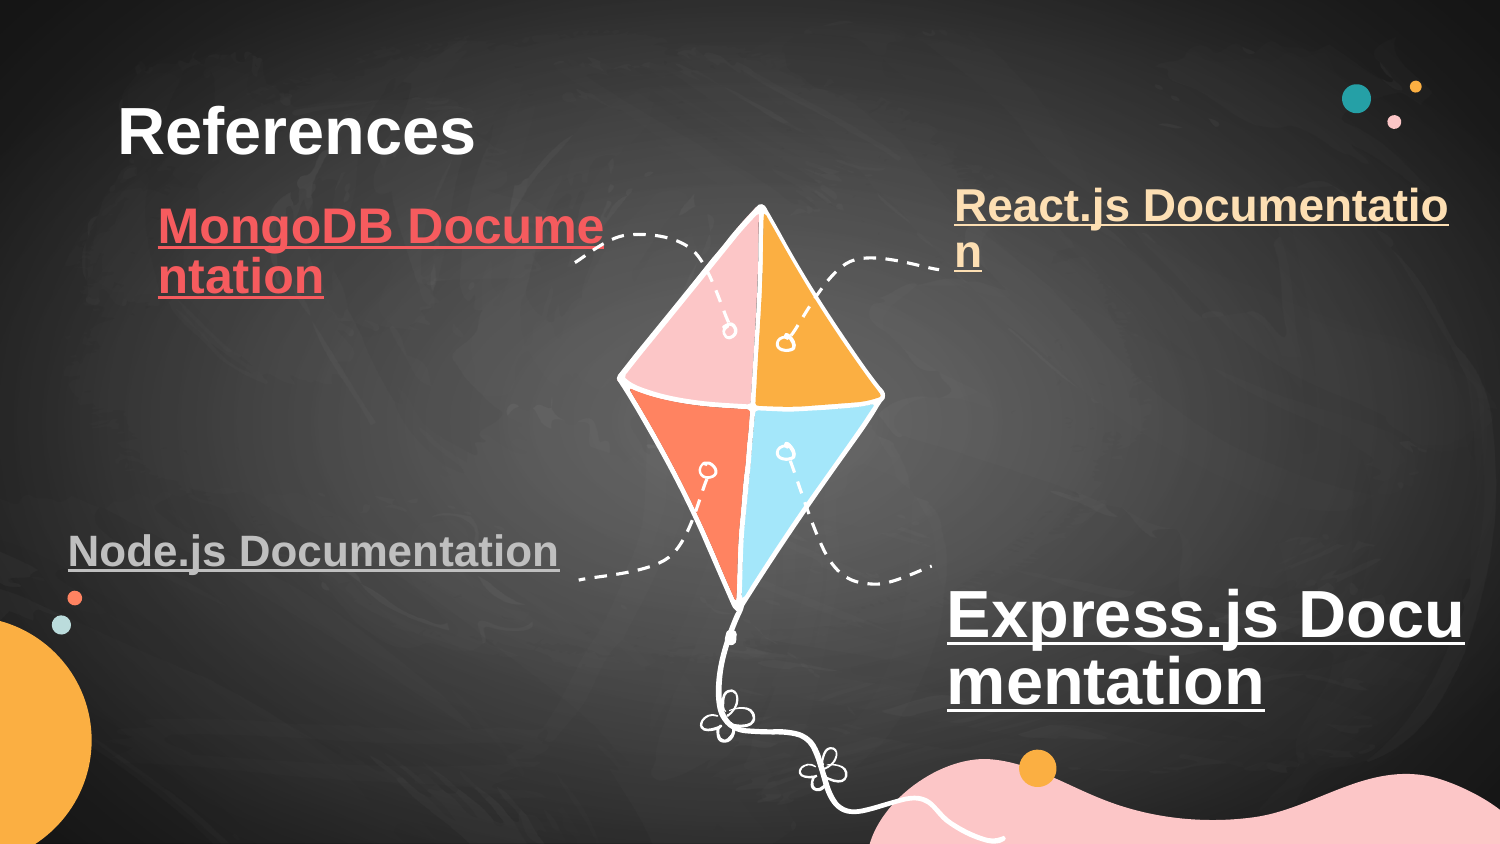

# References
React.js Documentation
MongoDB Documentation

Node.js Documentation
Express.js Documentation